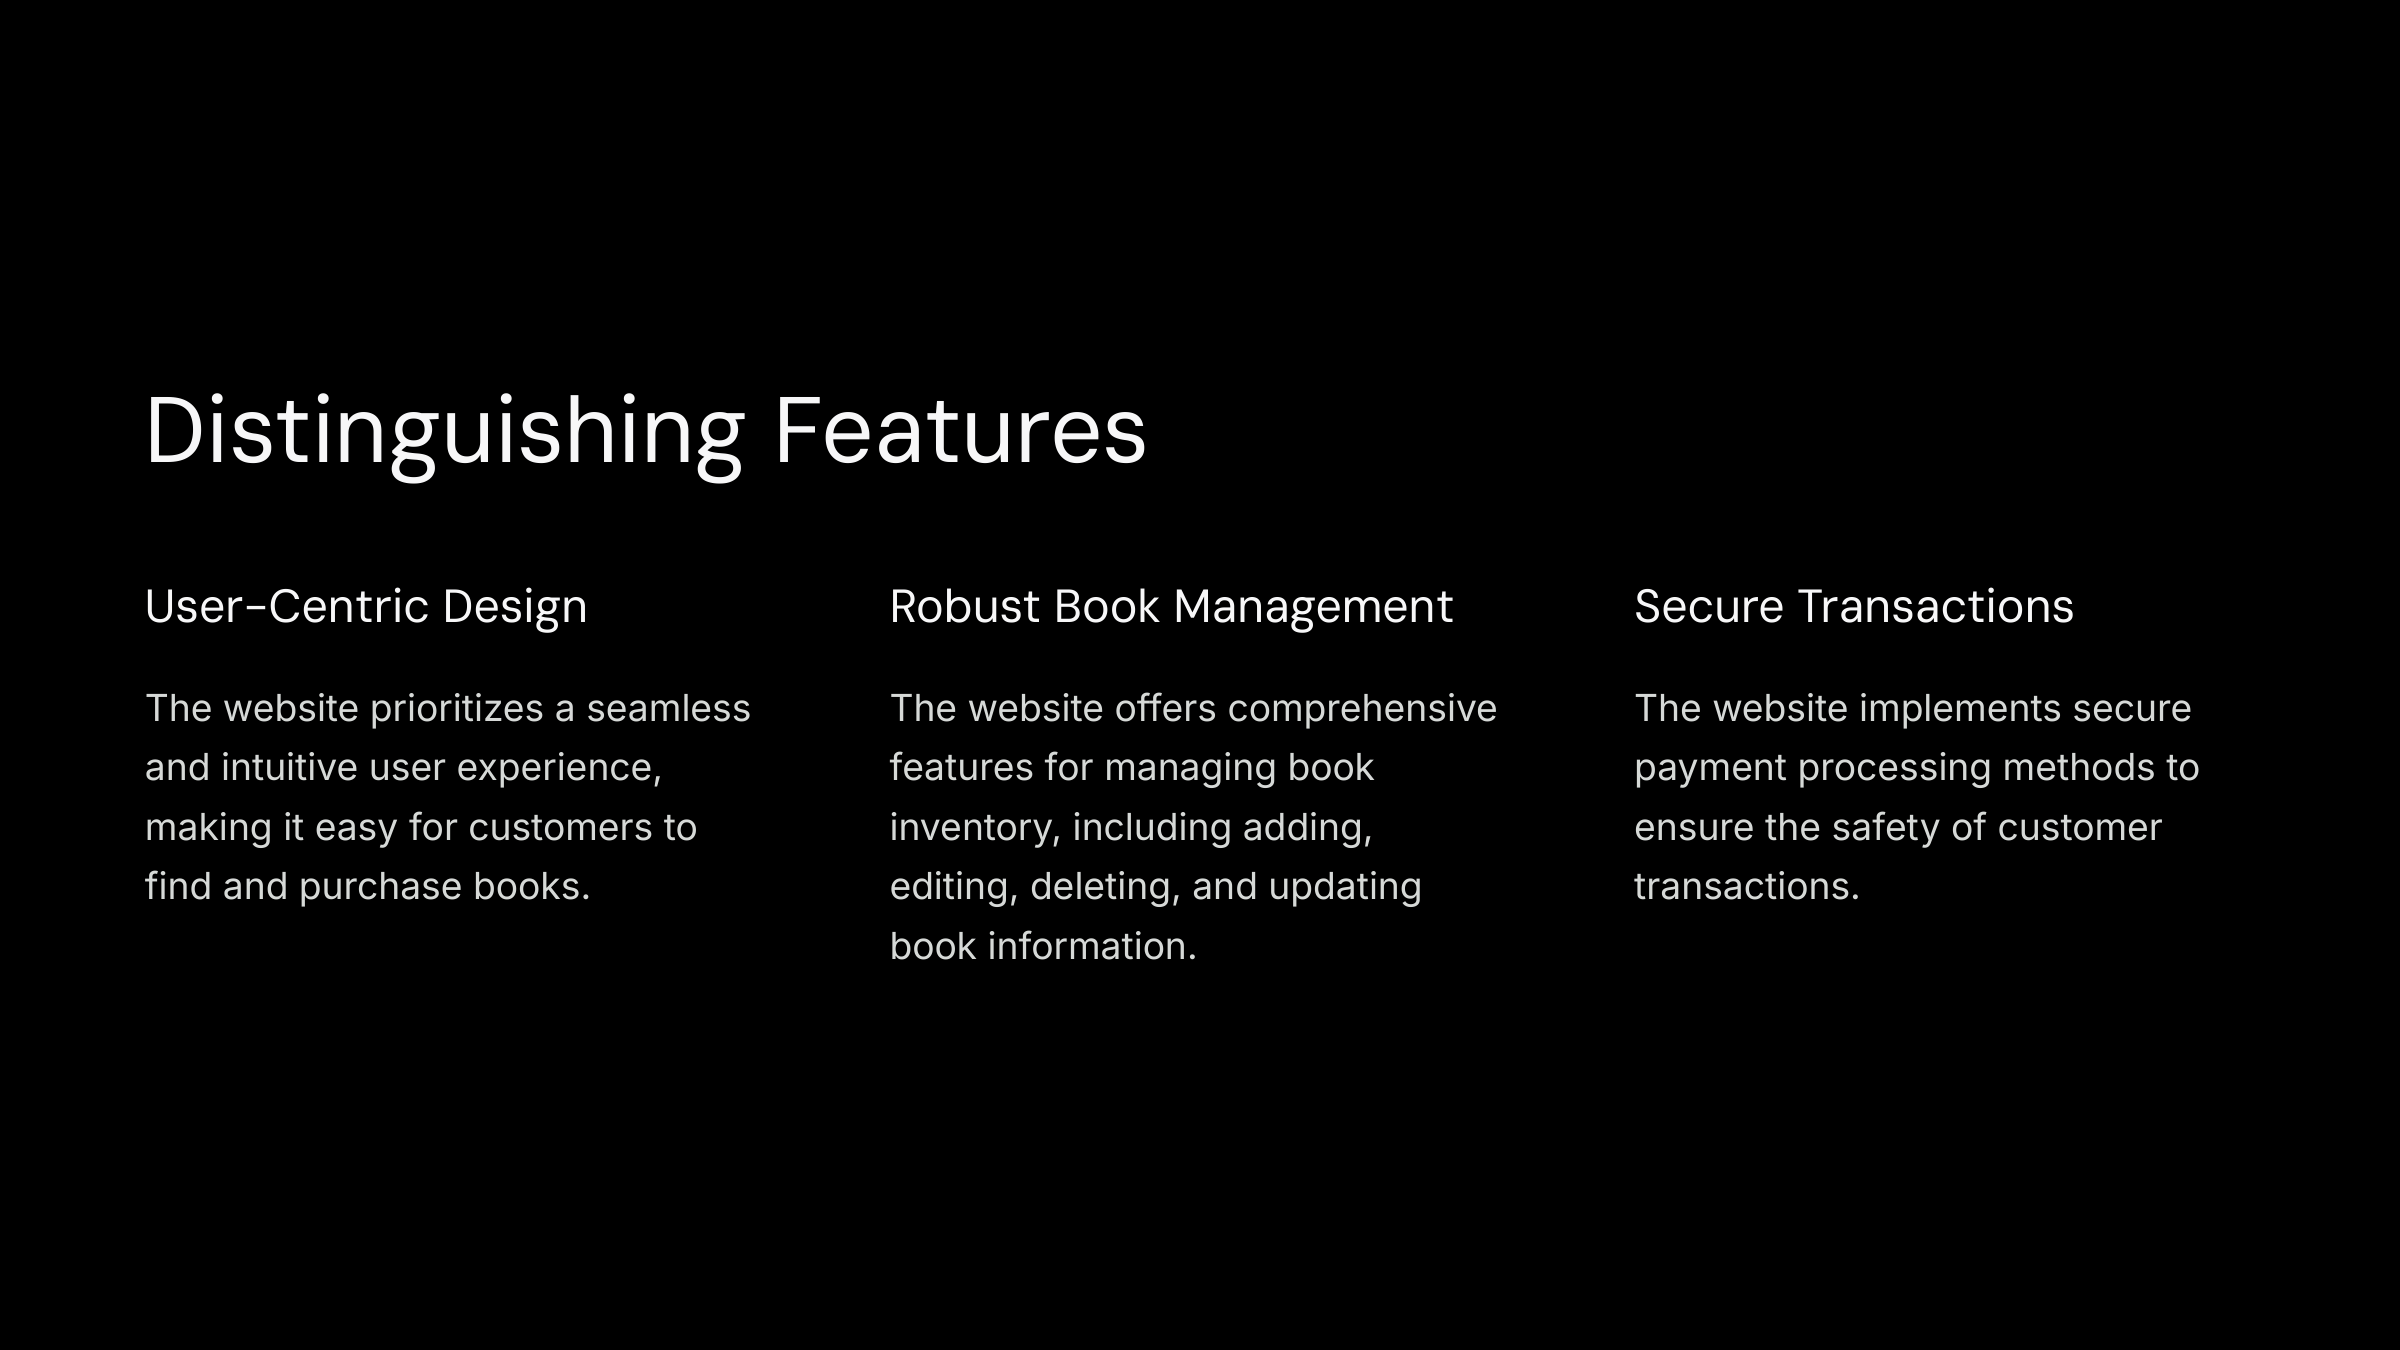

Distinguishing Features
User-Centric Design
Robust Book Management
Secure Transactions
The website prioritizes a seamless and intuitive user experience, making it easy for customers to find and purchase books.
The website offers comprehensive features for managing book inventory, including adding, editing, deleting, and updating book information.
The website implements secure payment processing methods to ensure the safety of customer transactions.